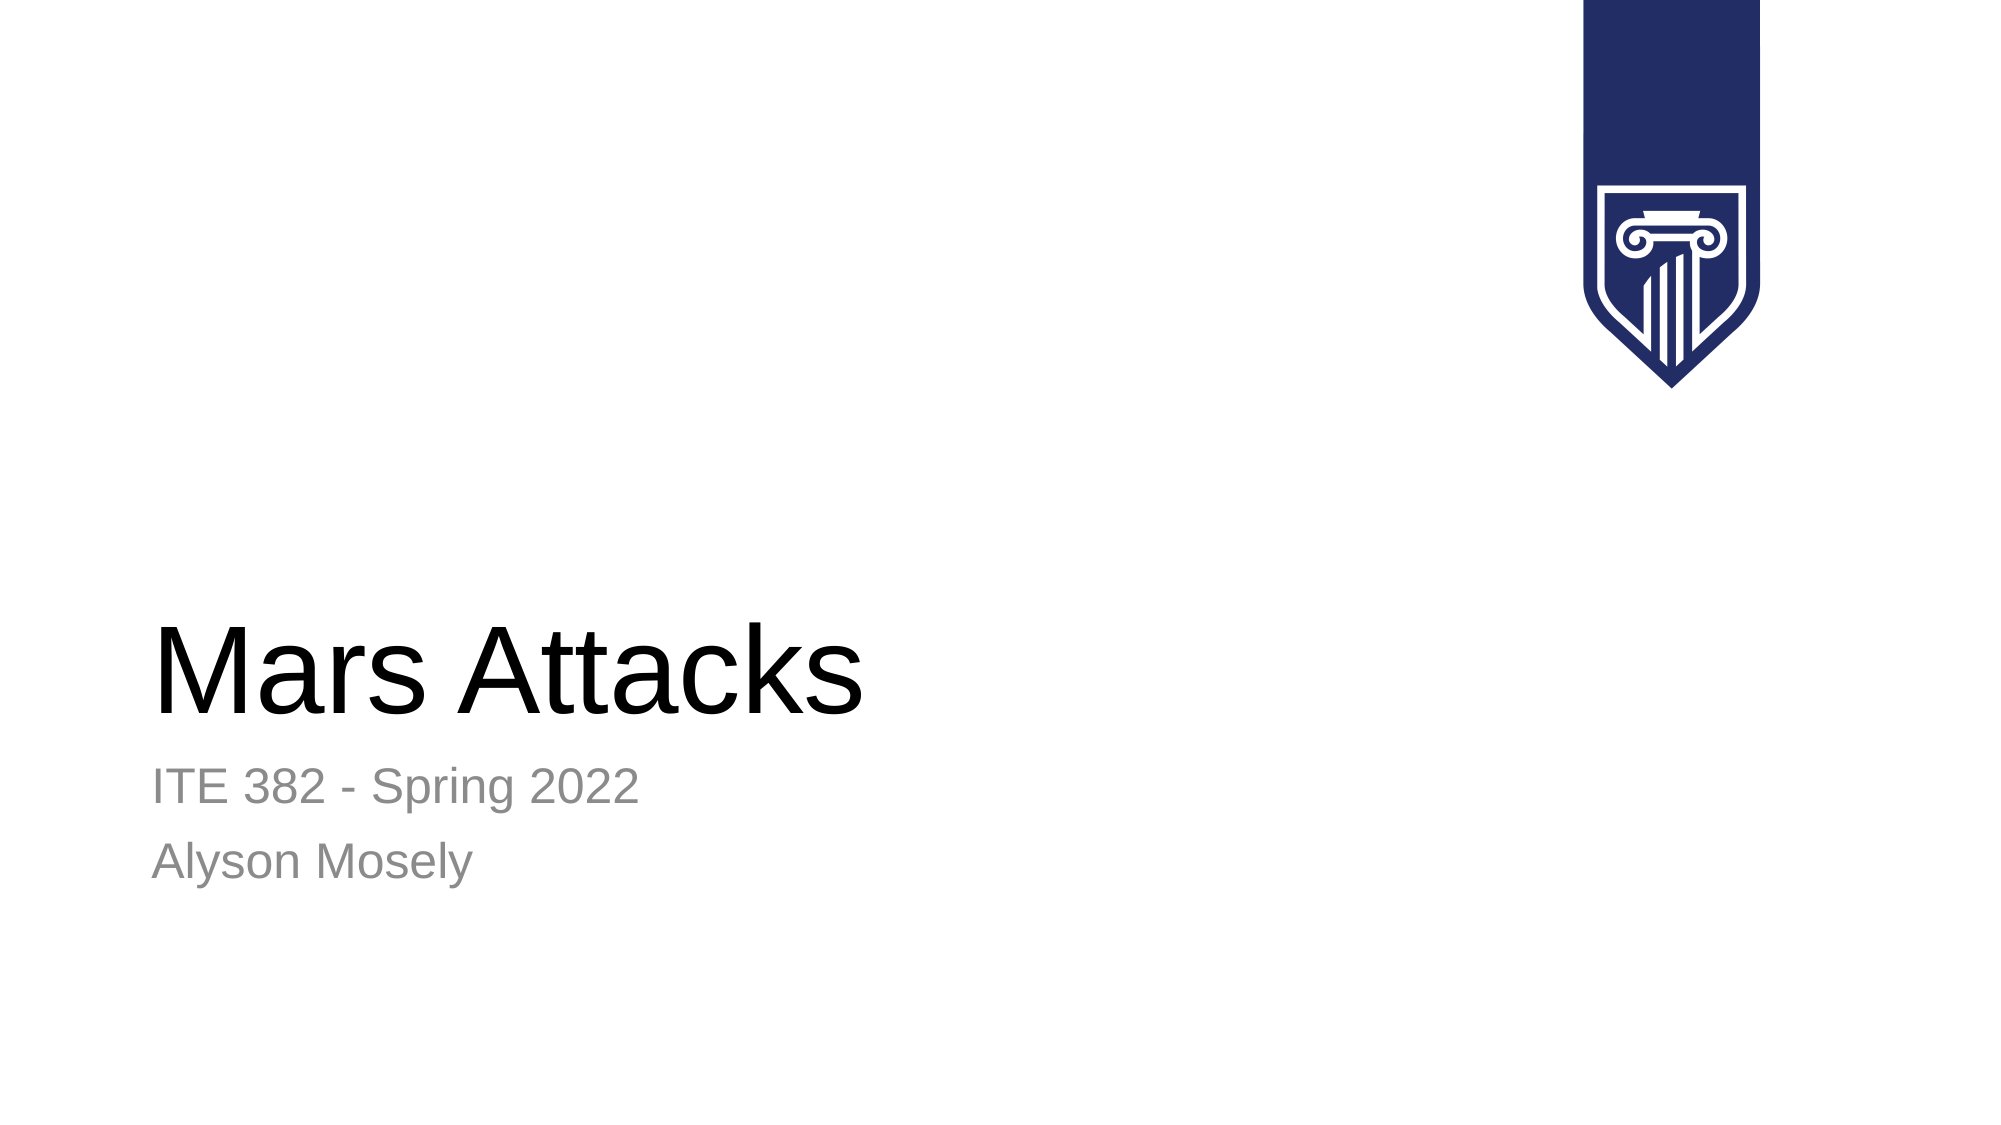

# Mars Attacks
ITE 382 - Spring 2022
Alyson Mosely